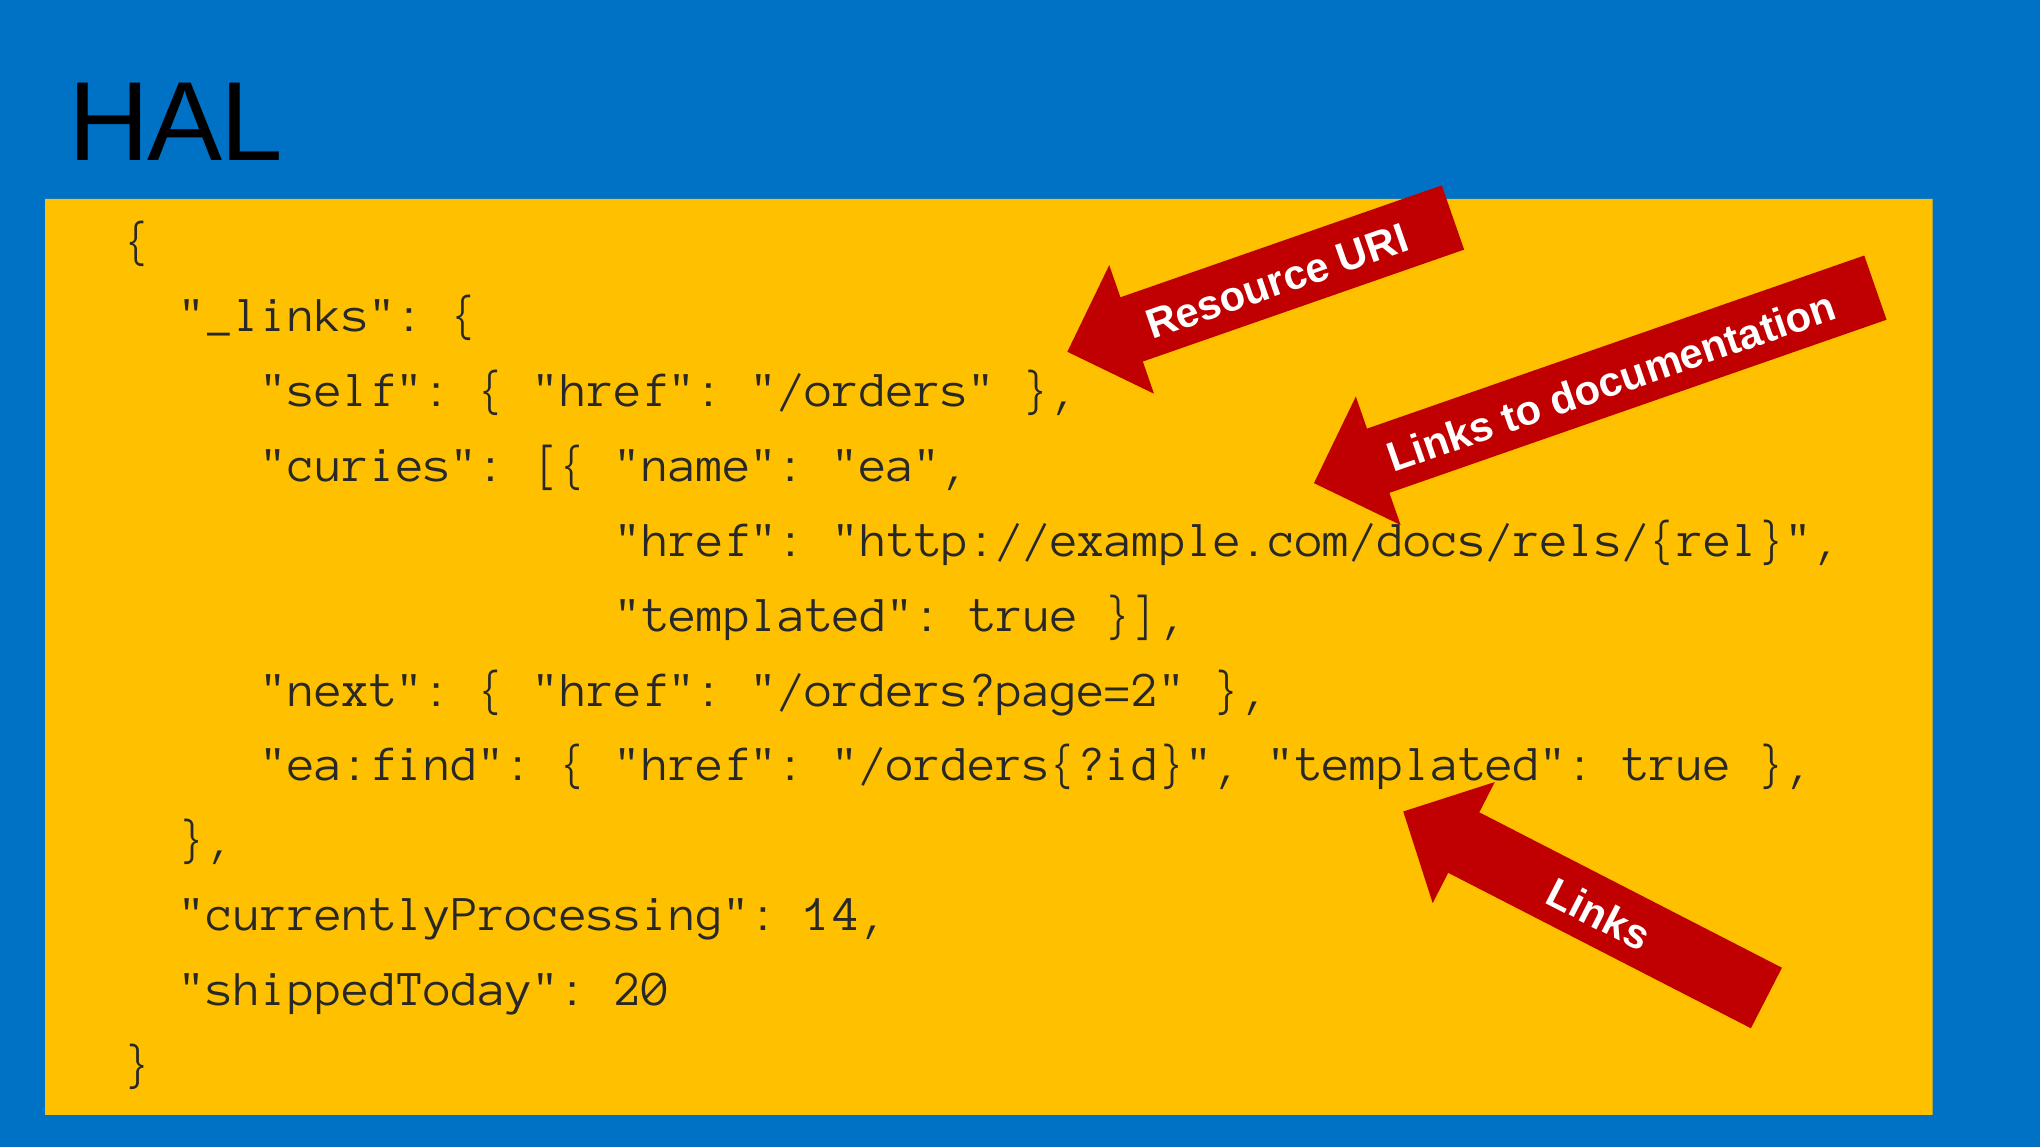

# HAL
{
  "_links": {
     "self": { "href": "/orders" },
     "curies": [{ "name": "ea",
                  "href": "http://example.com/docs/rels/{rel}",
                  "templated": true }],
     "next": { "href": "/orders?page=2" },
     "ea:find": { "href": "/orders{?id}", "templated": true },
  },
  "currentlyProcessing": 14,
  "shippedToday": 20
}
Resource URI
Links to documentation
Links